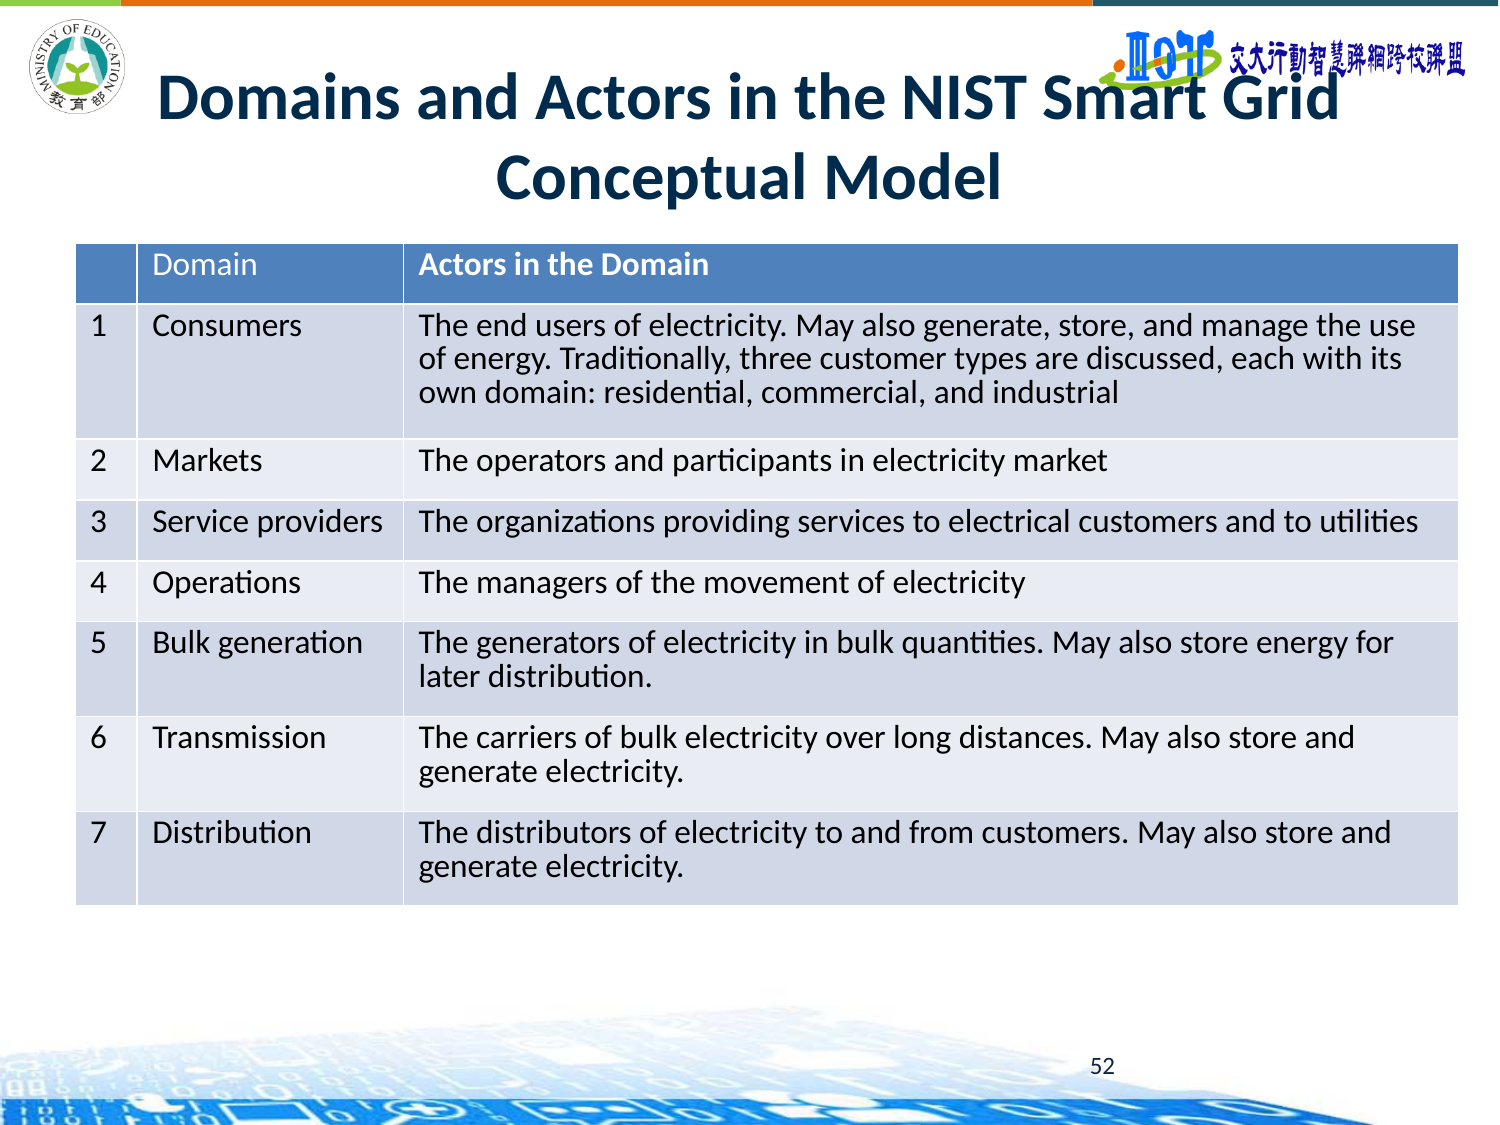

# Domains and Actors in the NIST Smart Grid Conceptual Model
|  | Domain | Actors in the Domain |
| --- | --- | --- |
| 1 | Consumers | The end users of electricity. May also generate, store, and manage the use of energy. Traditionally, three customer types are discussed, each with its own domain: residential, commercial, and industrial |
| 2 | Markets | The operators and participants in electricity market |
| 3 | Service providers | The organizations providing services to electrical customers and to utilities |
| 4 | Operations | The managers of the movement of electricity |
| 5 | Bulk generation | The generators of electricity in bulk quantities. May also store energy for later distribution. |
| 6 | Transmission | The carriers of bulk electricity over long distances. May also store and generate electricity. |
| 7 | Distribution | The distributors of electricity to and from customers. May also store and generate electricity. |
52